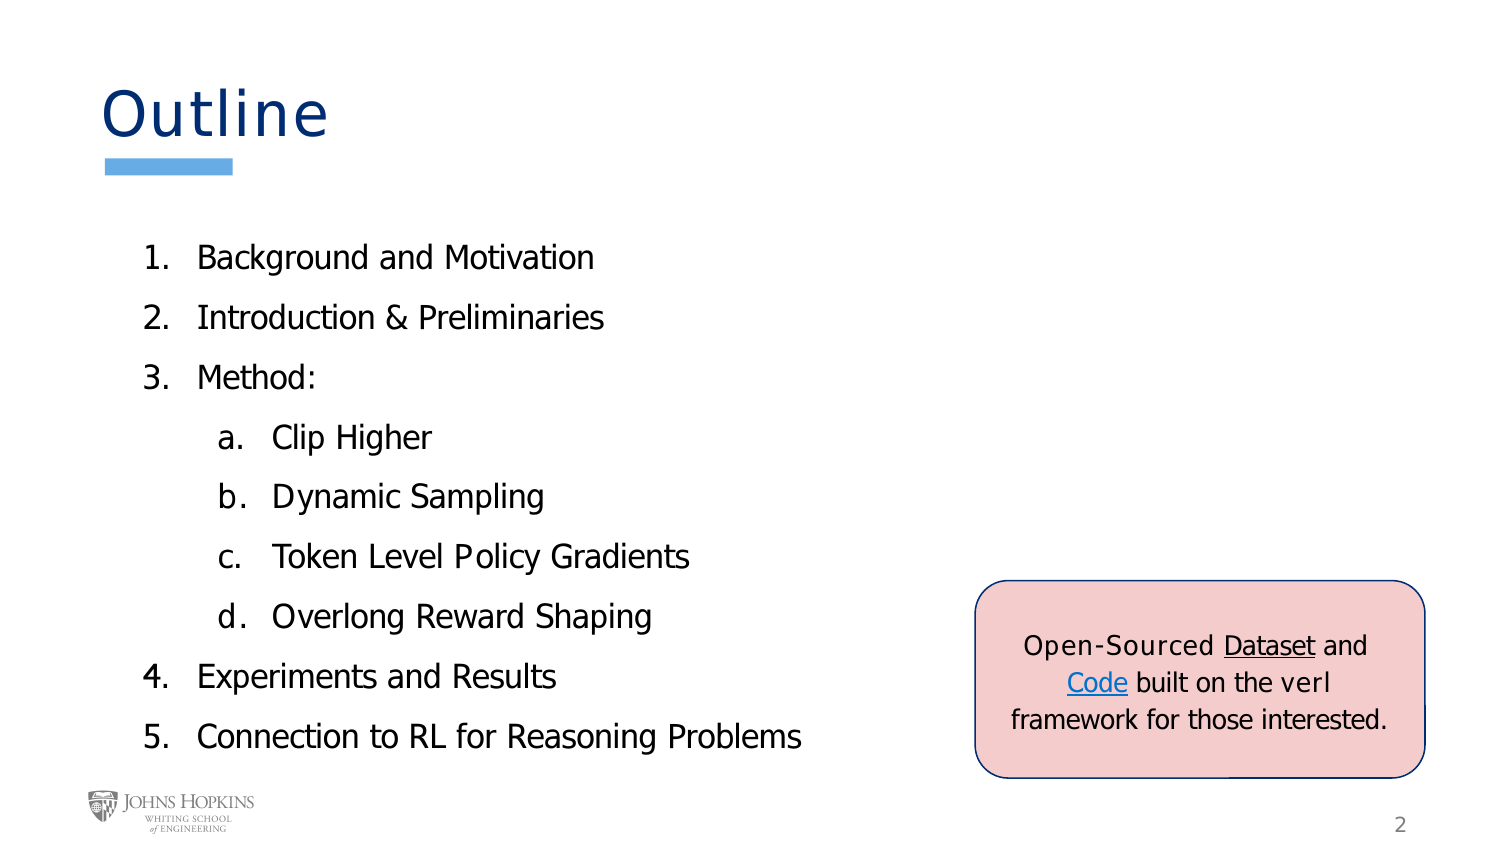

# Outline
Background and Motivation
Introduction & Preliminaries
Method:
Clip Higher
Dynamic Sampling
Token Level Policy Gradients
Overlong Reward Shaping
Experiments and Results
Connection to RL for Reasoning Problems
Open-Sourced Dataset and Code built on the verl framework for those interested.